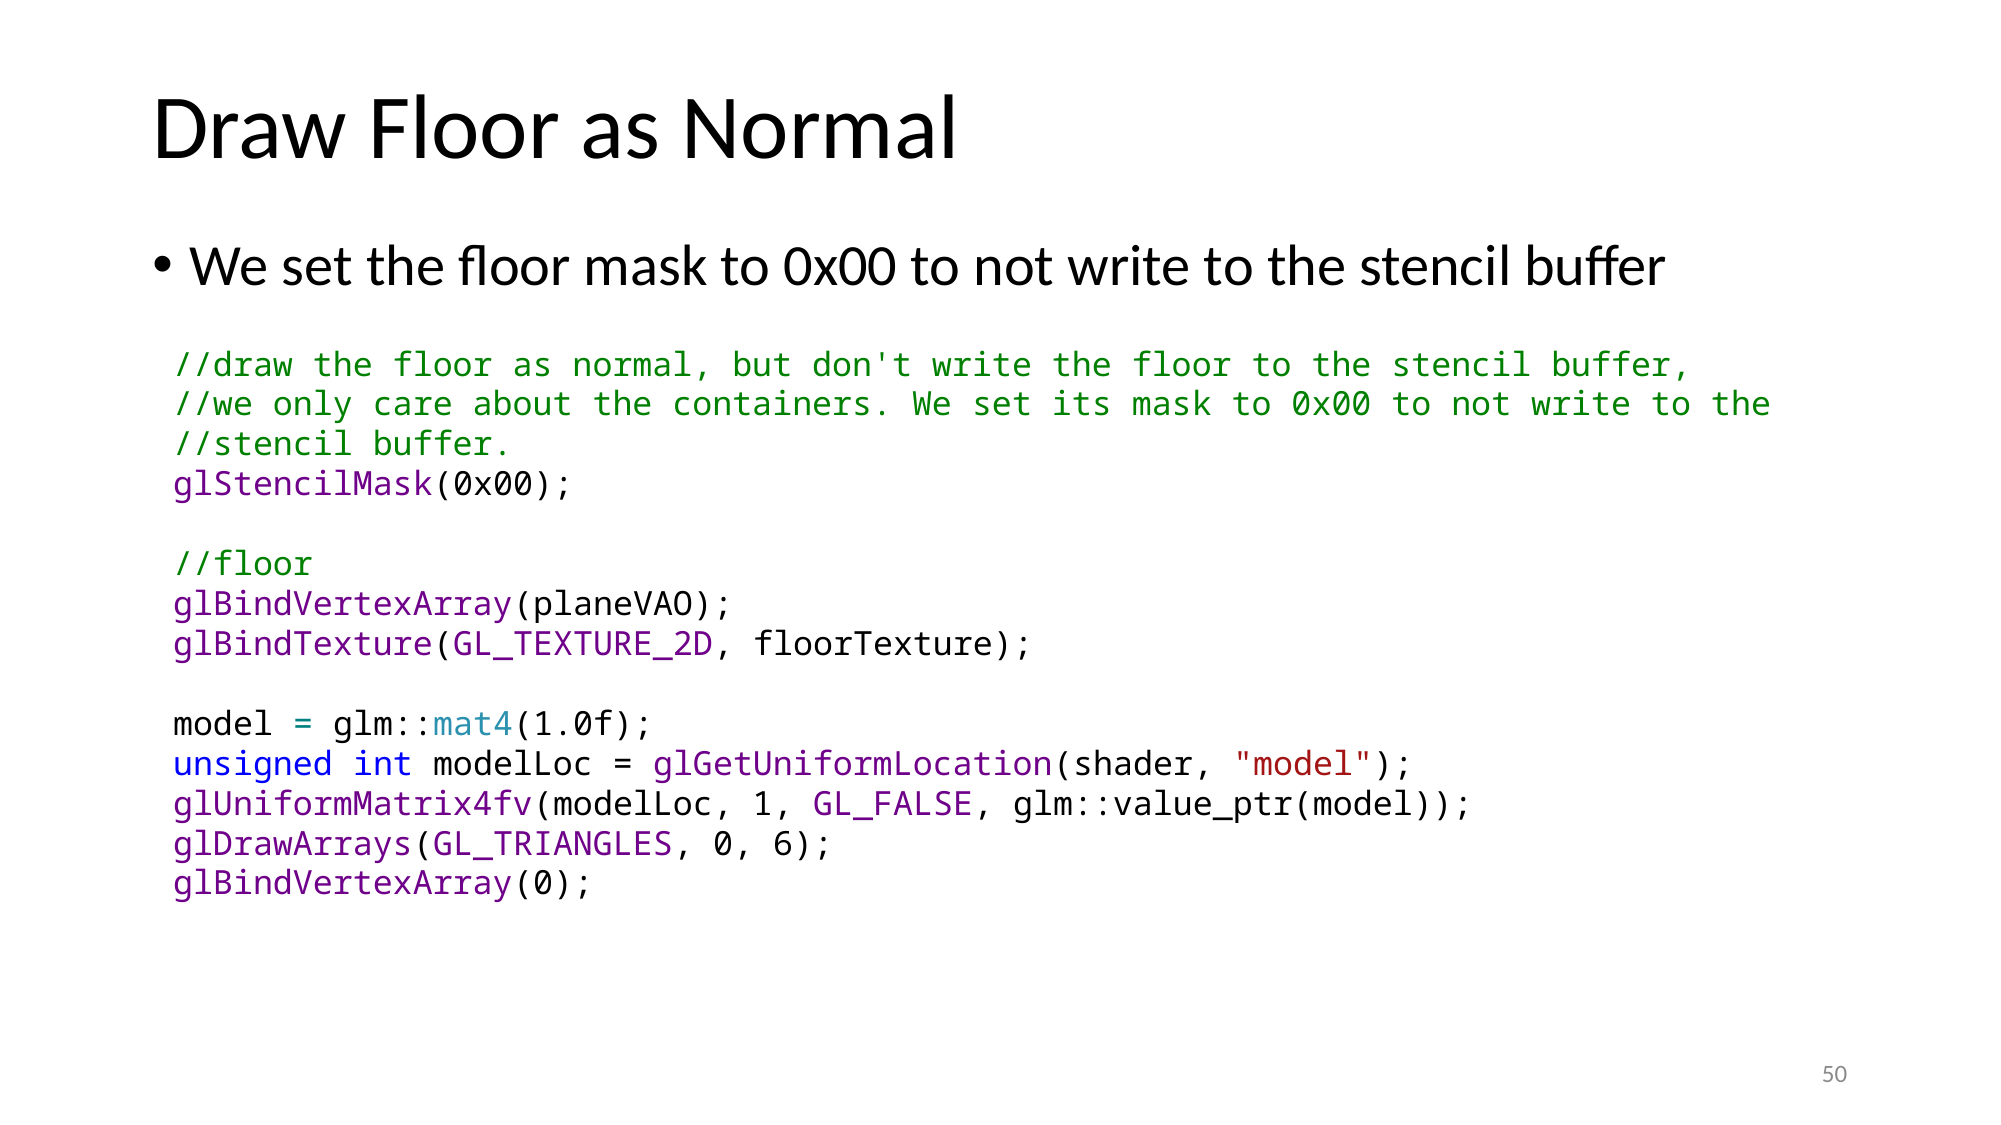

# Draw Floor as Normal
We set the floor mask to 0x00 to not write to the stencil buffer
//draw the floor as normal, but don't write the floor to the stencil buffer,
//we only care about the containers. We set its mask to 0x00 to not write to the
//stencil buffer.
glStencilMask(0x00);

//floor
glBindVertexArray(planeVAO);
glBindTexture(GL_TEXTURE_2D, floorTexture);

model = glm::mat4(1.0f);
unsigned int modelLoc = glGetUniformLocation(shader, "model");
glUniformMatrix4fv(modelLoc, 1, GL_FALSE, glm::value_ptr(model));
glDrawArrays(GL_TRIANGLES, 0, 6);
glBindVertexArray(0);
50